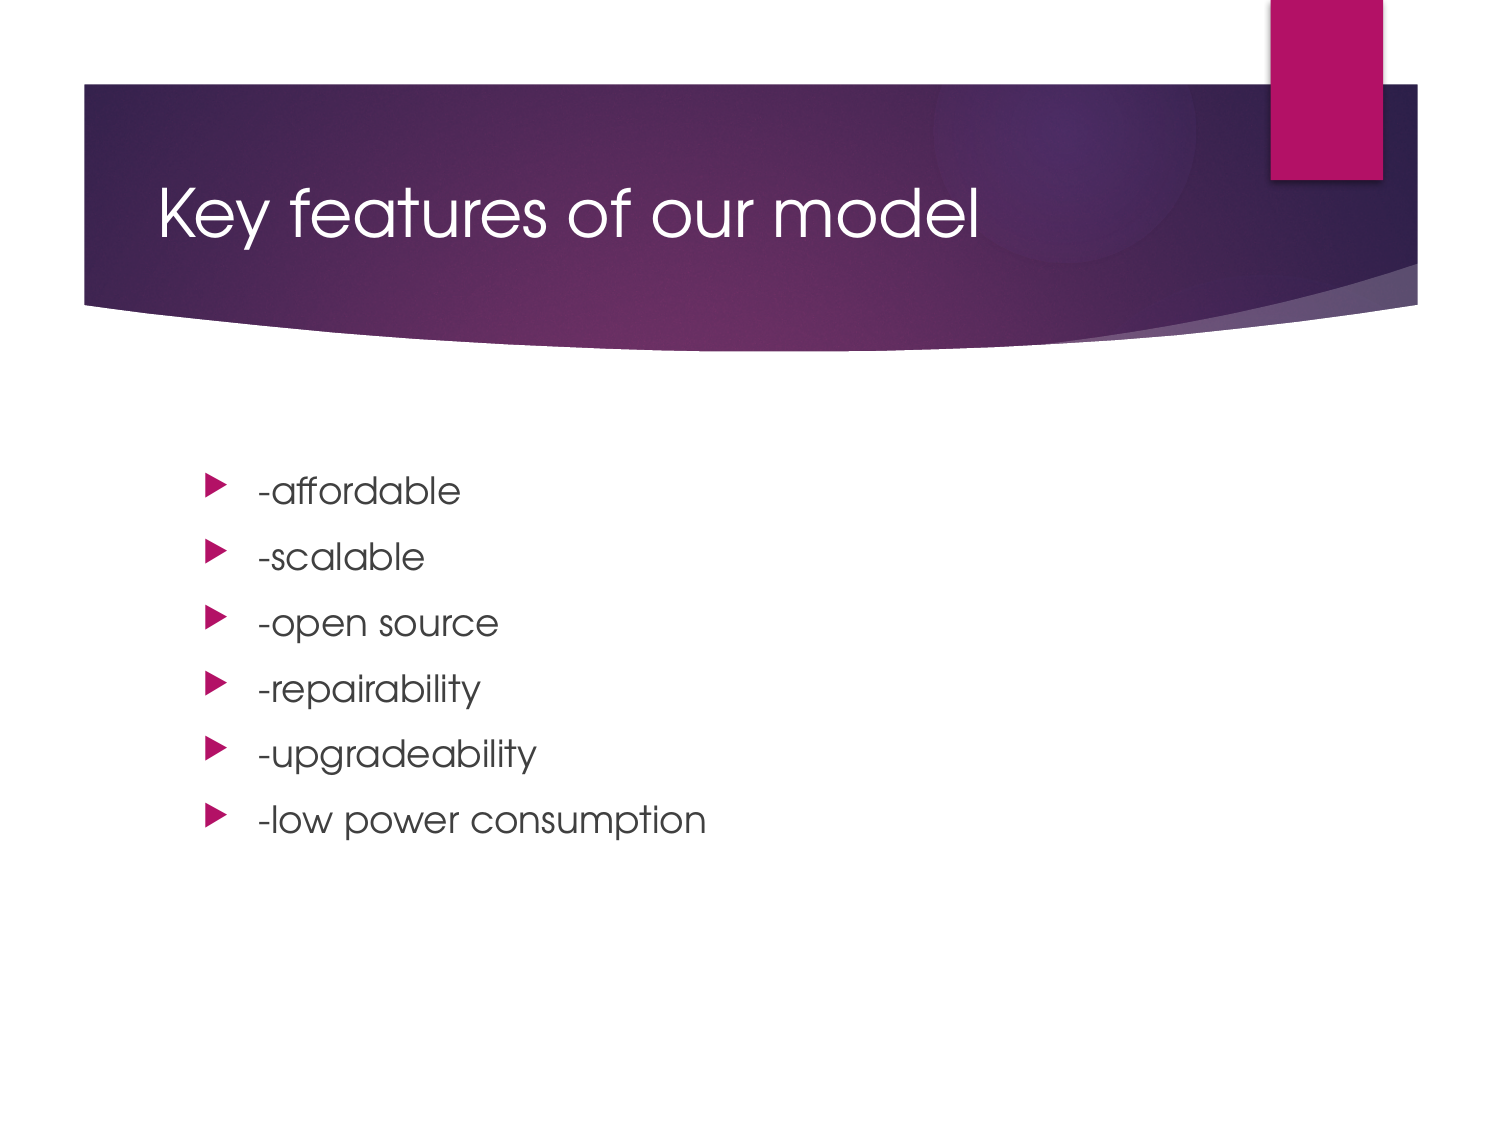

# Key features of our model

-affordable
-scalable
-open source
-repairability
-upgradeability
-low power consumption